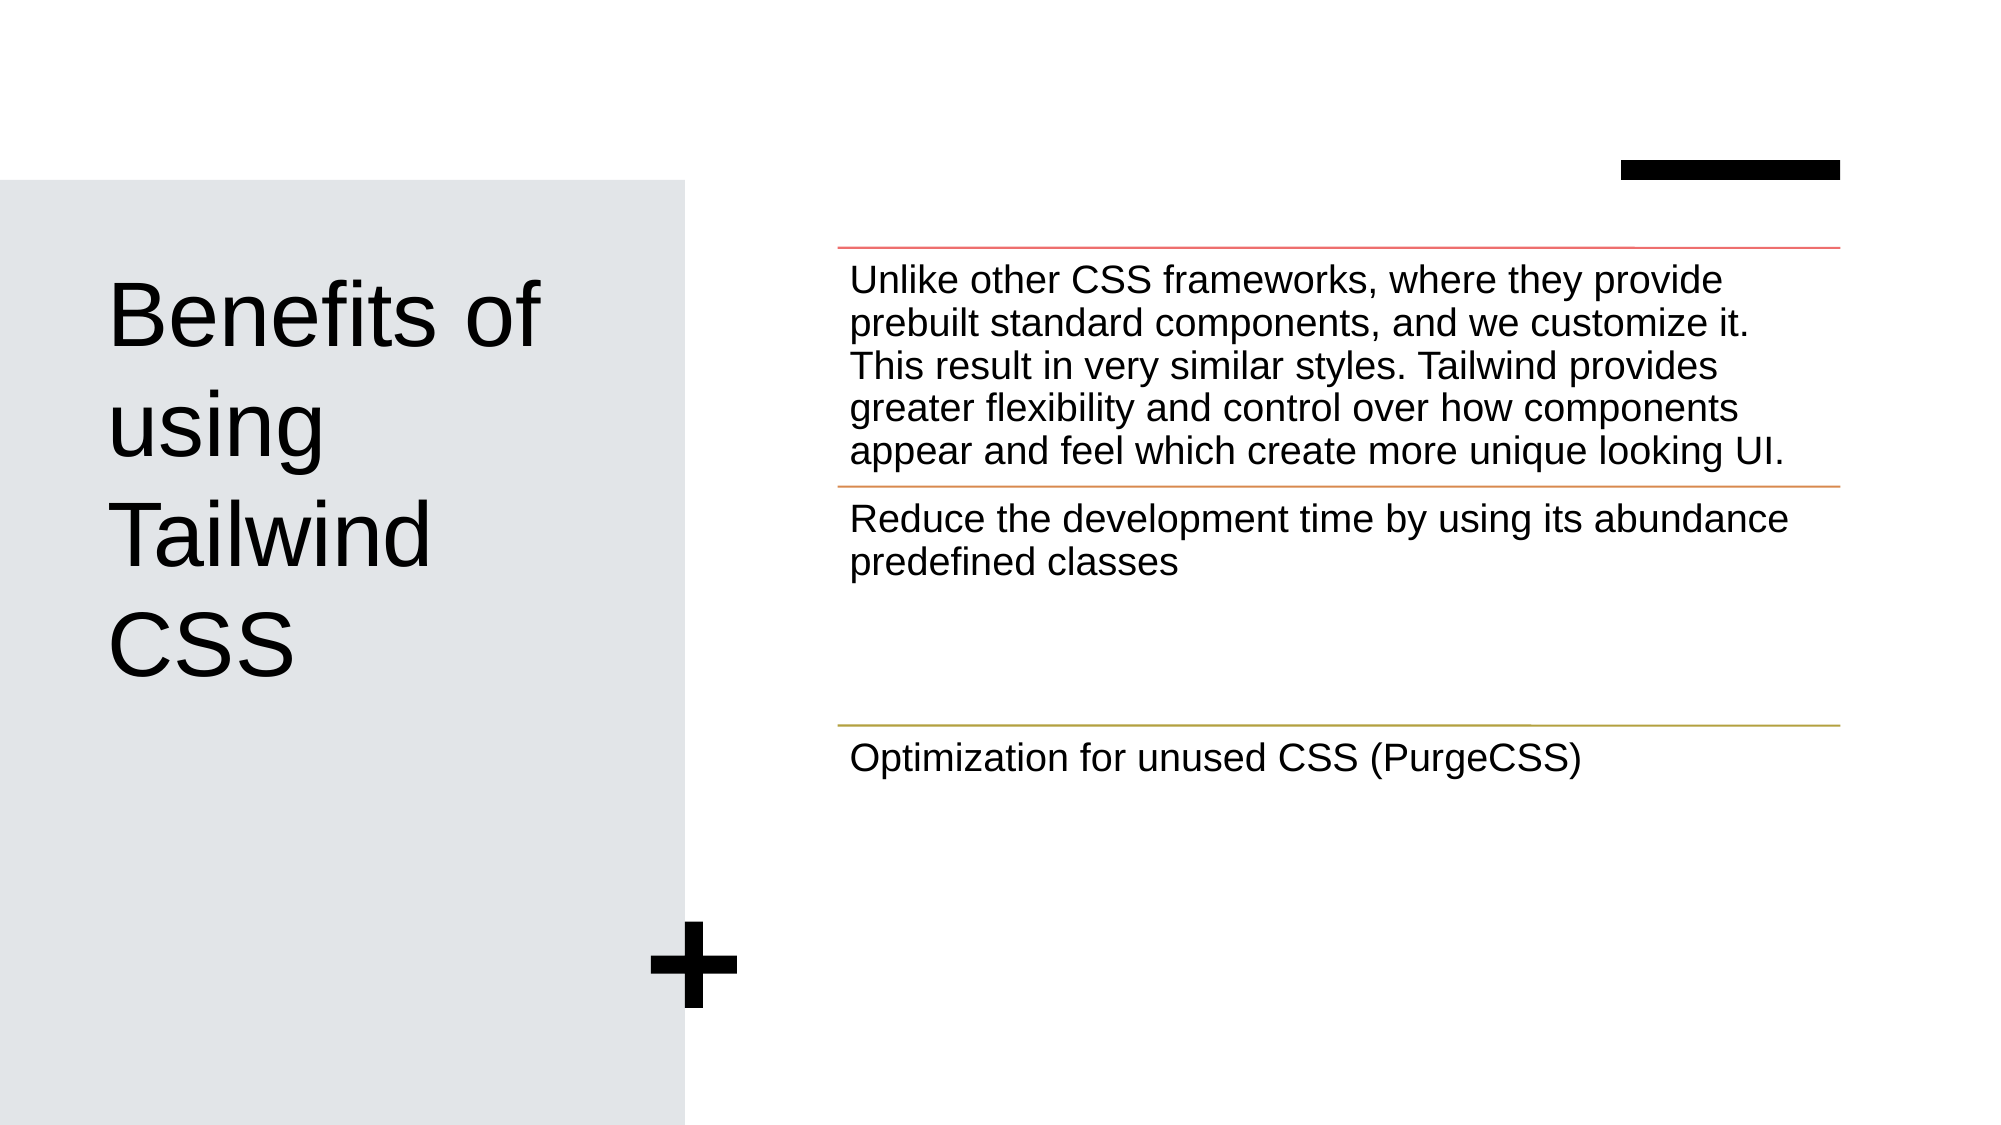

# Benefits of using Tailwind CSS
Unlike other CSS frameworks, where they provide prebuilt standard components, and we customize it. This result in very similar styles. Tailwind provides greater flexibility and control over how components appear and feel which create more unique looking UI.
Reduce the development time by using its abundance predefined classes
Optimization for unused CSS (PurgeCSS)